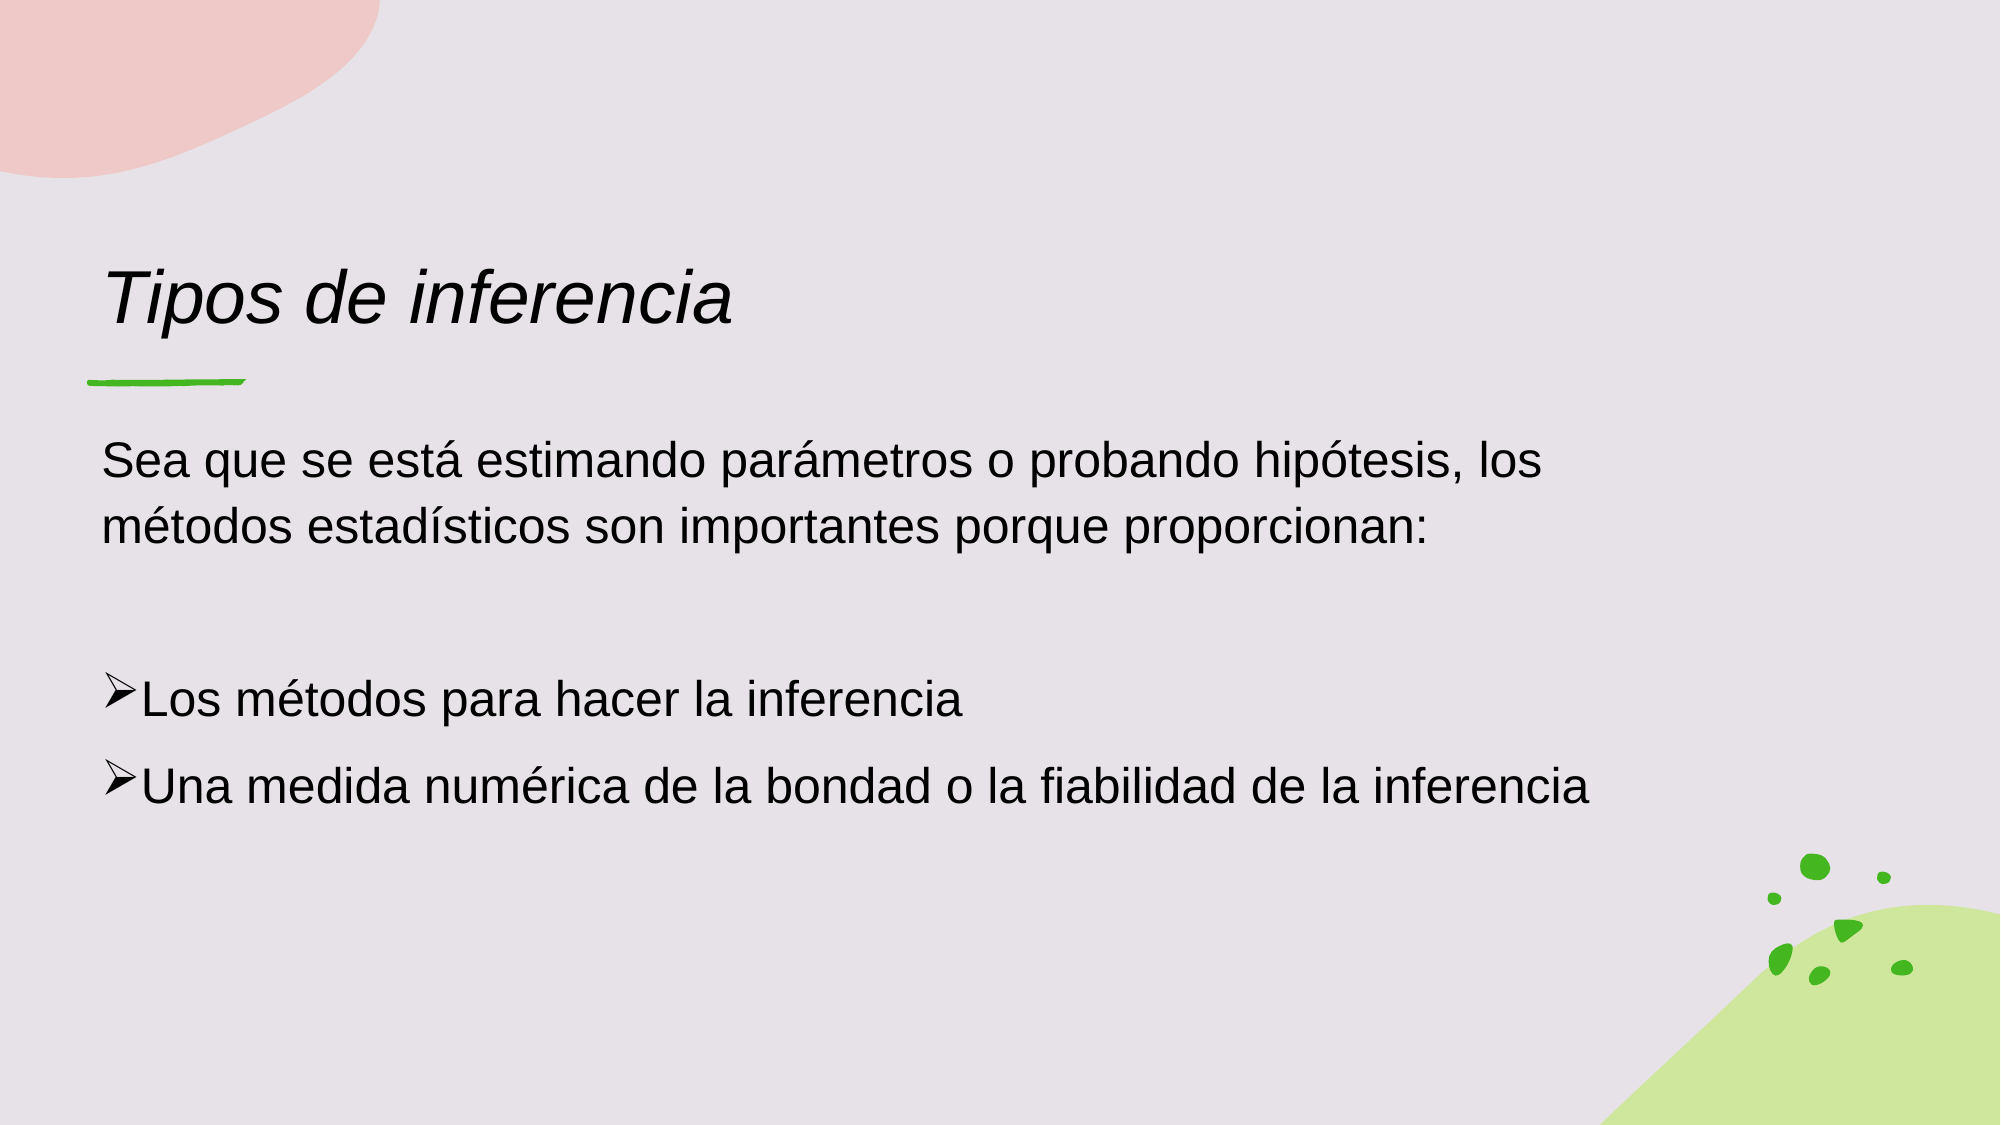

# Tipos de inferencia
Sea que se está estimando parámetros o probando hipótesis, los métodos estadísticos son importantes porque proporcionan:

Los métodos para hacer la inferencia
Una medida numérica de la bondad o la fiabilidad de la inferencia